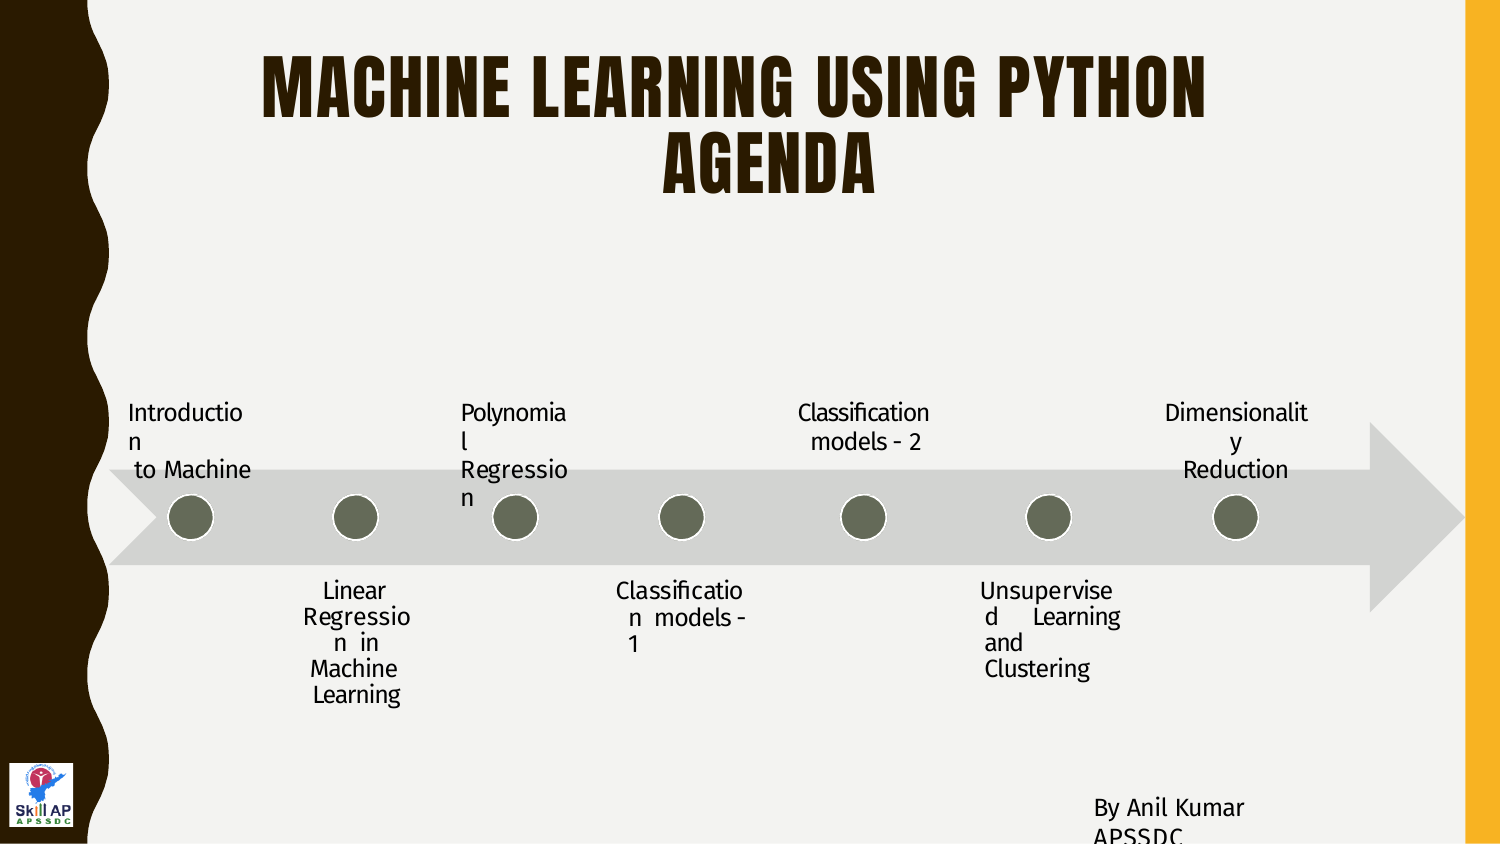

# MACHINE LEARNING USING PYTHON  AGENDA
Introduction
to Machine
Polynomial
Regression
Classification
models - 2
Dimensionality
Reduction

Linear  Regression  in Machine  Learning
Classification  models - 1
Unsupervised  Learning and  Clustering

By Anil Kumar APSSDC
4